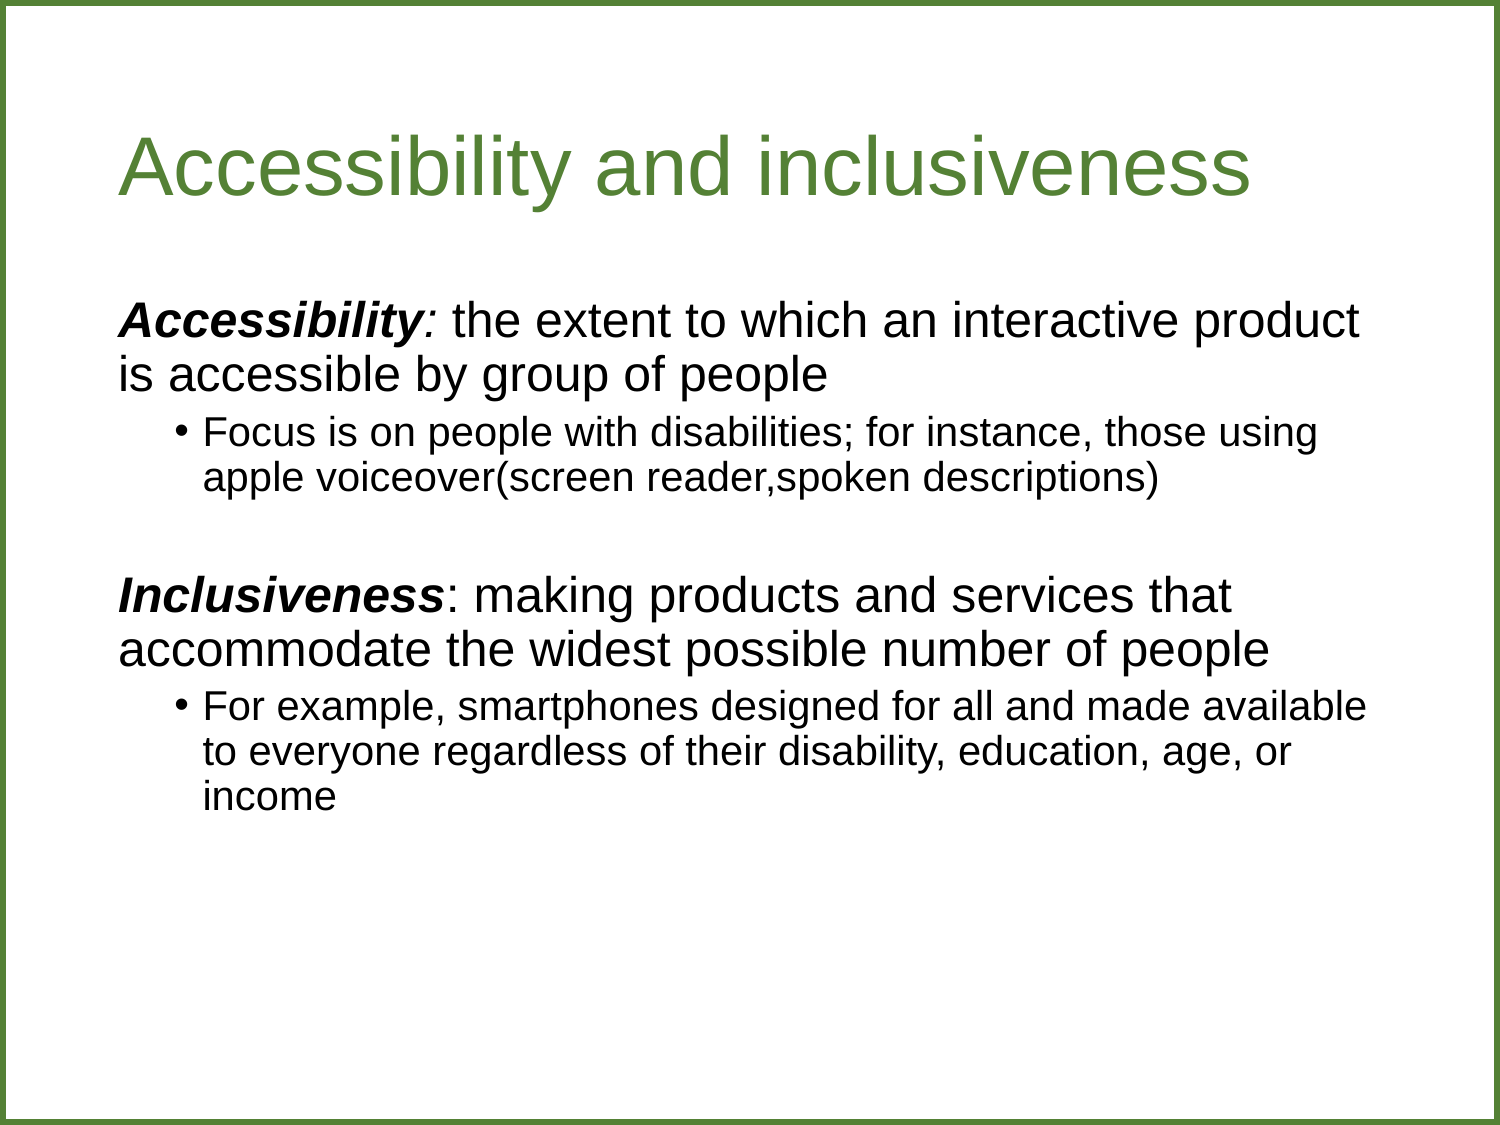

# Accessibility and inclusiveness
Accessibility: the extent to which an interactive product is accessible by group of people
Focus is on people with disabilities; for instance, those using apple voiceover(screen reader,spoken descriptions)

Inclusiveness: making products and services that accommodate the widest possible number of people
For example, smartphones designed for all and made available to everyone regardless of their disability, education, age, or income